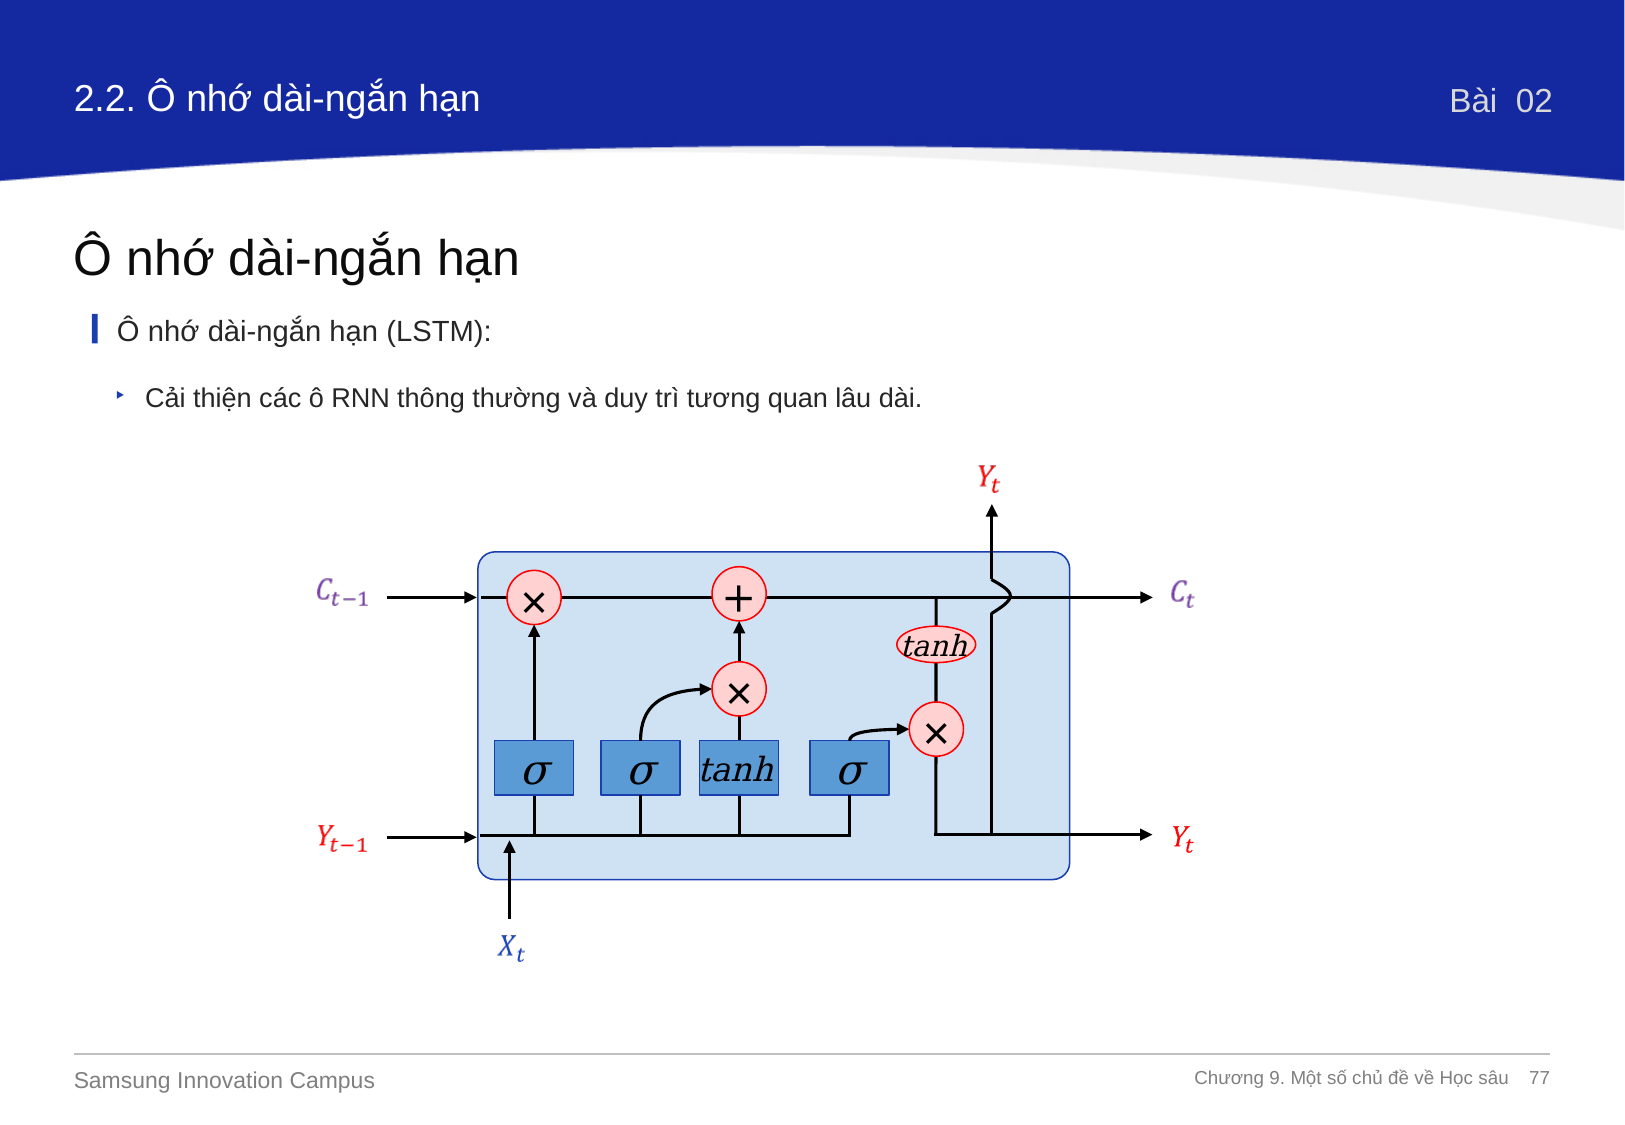

2.2. Ô nhớ dài-ngắn hạn
Bài  02
Ô nhớ dài-ngắn hạn
Ô nhớ dài-ngắn hạn (LSTM):

Cải thiện các ô RNN thông thường và duy trì tương quan lâu dài.

+
×

tanh

×
×
tanh
σ
σ

σ